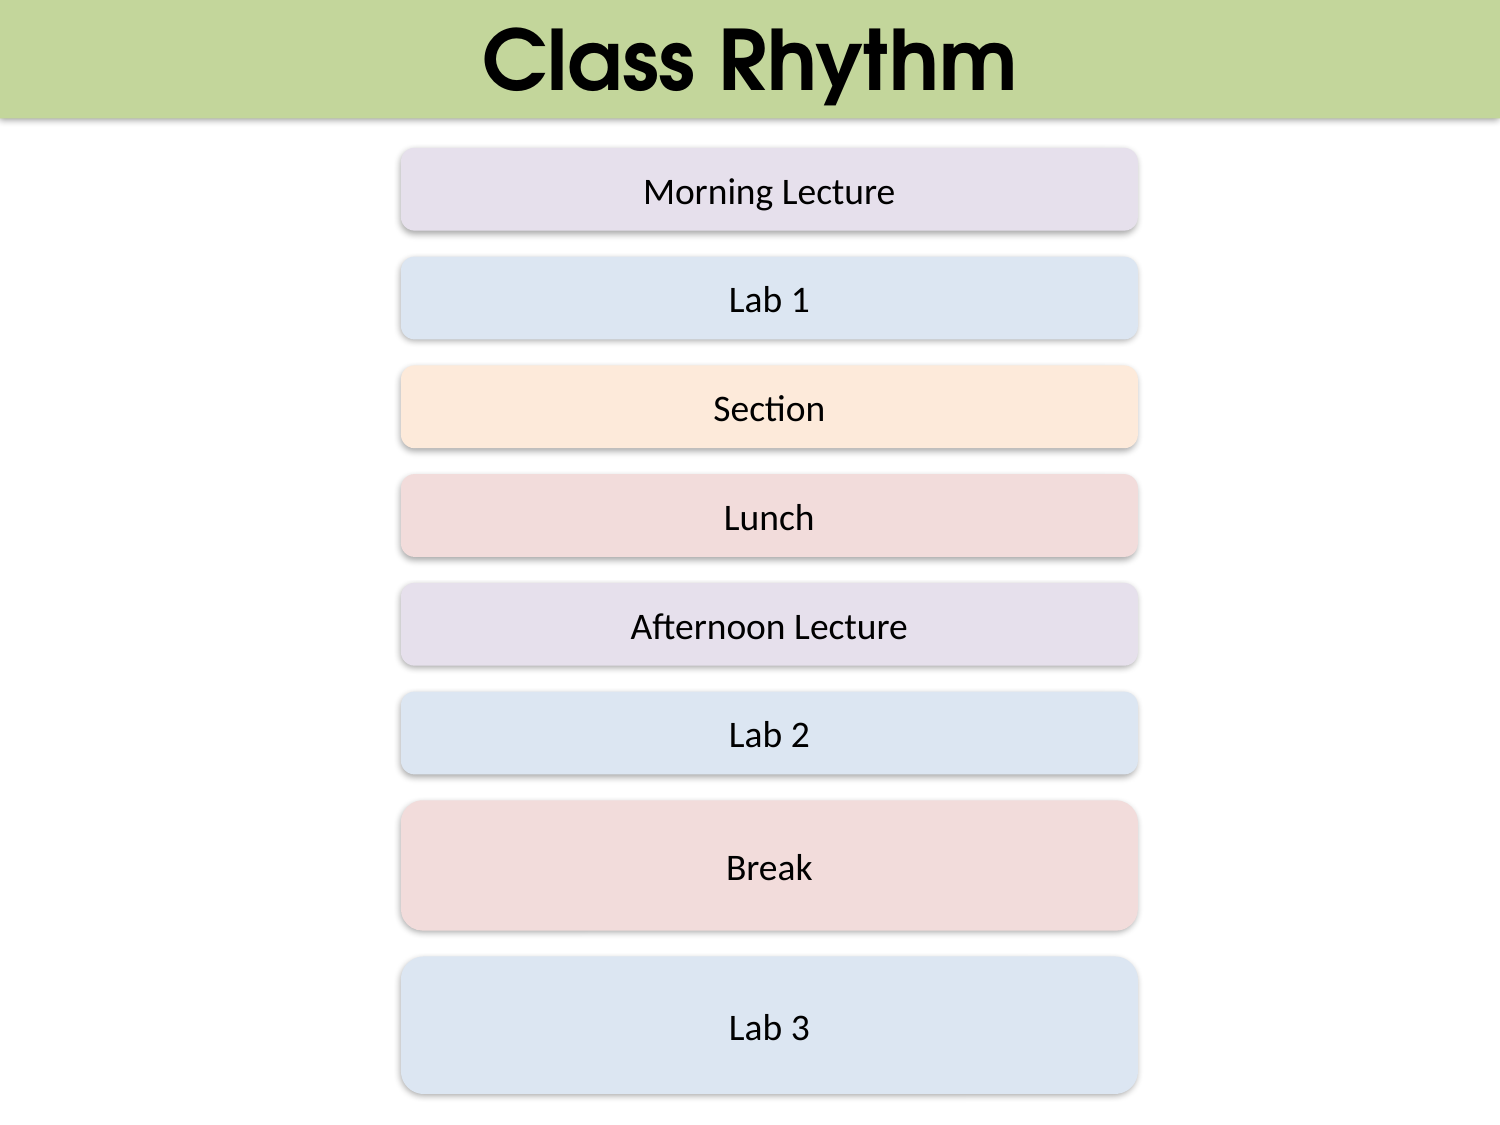

Class Rhythm
Morning Lecture
Lab 1
Section
Lunch
Afternoon Lecture
Lab 2
Break
Lab 3